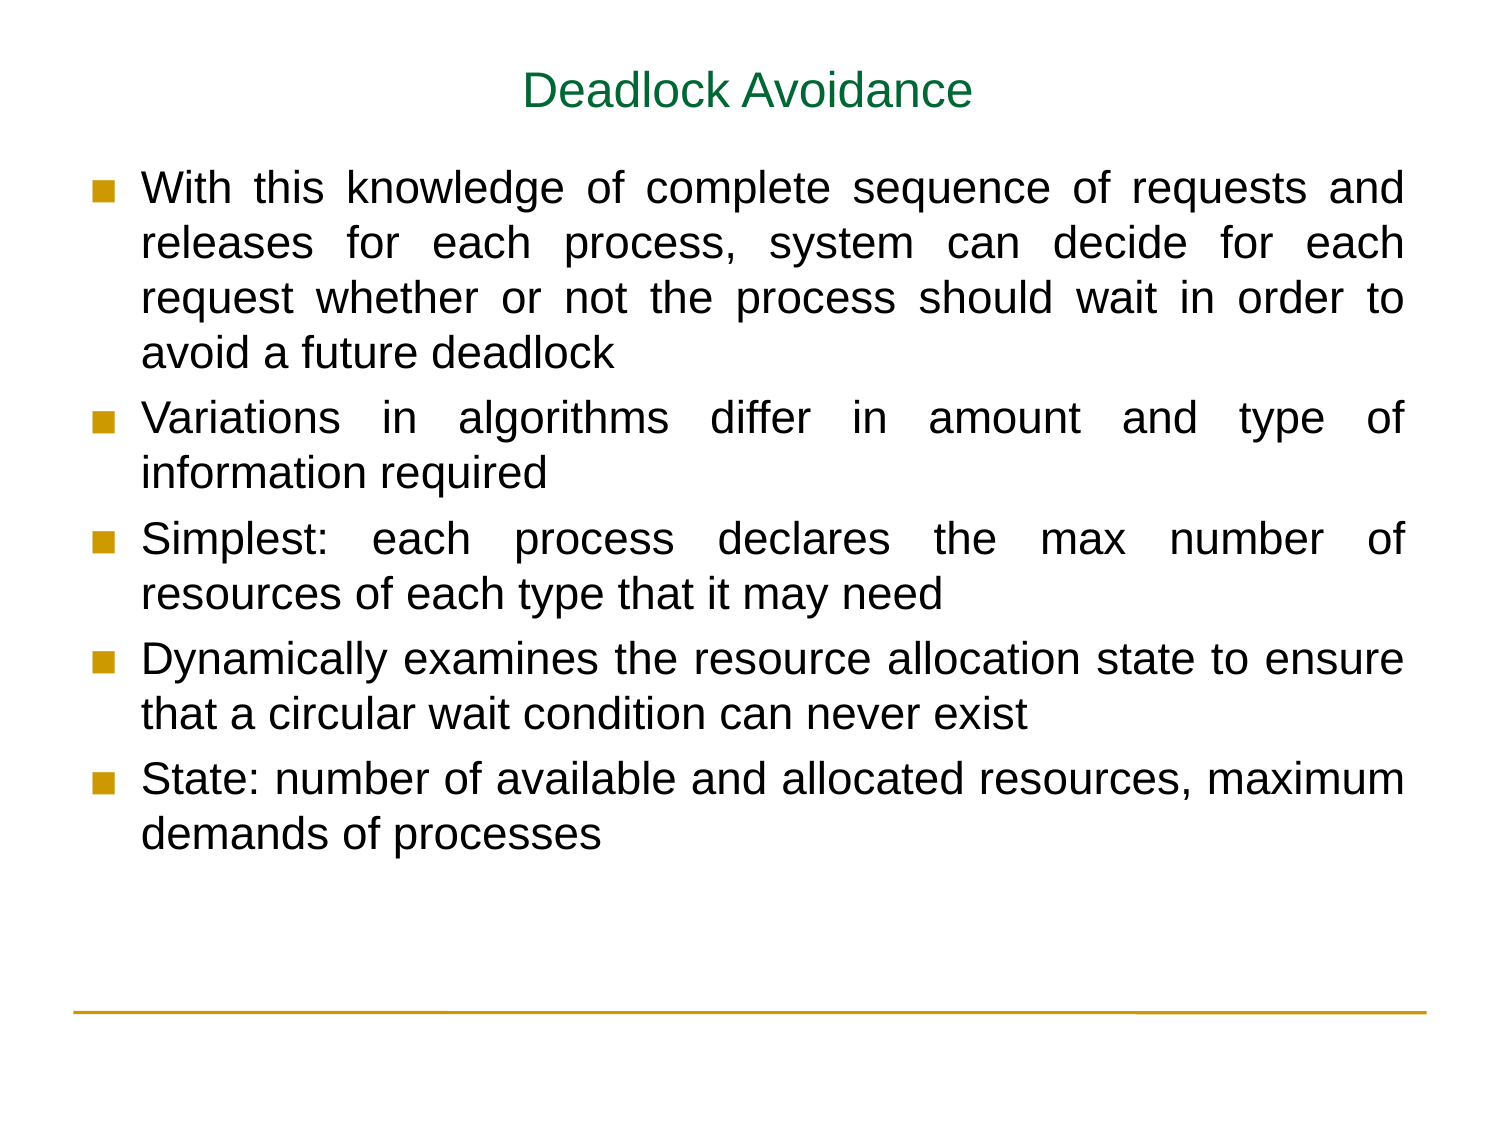

Deadlock Avoidance
With this knowledge of complete sequence of requests and releases for each process, system can decide for each request whether or not the process should wait in order to avoid a future deadlock
Variations in algorithms differ in amount and type of information required
Simplest: each process declares the max number of resources of each type that it may need
Dynamically examines the resource allocation state to ensure that a circular wait condition can never exist
State: number of available and allocated resources, maximum demands of processes